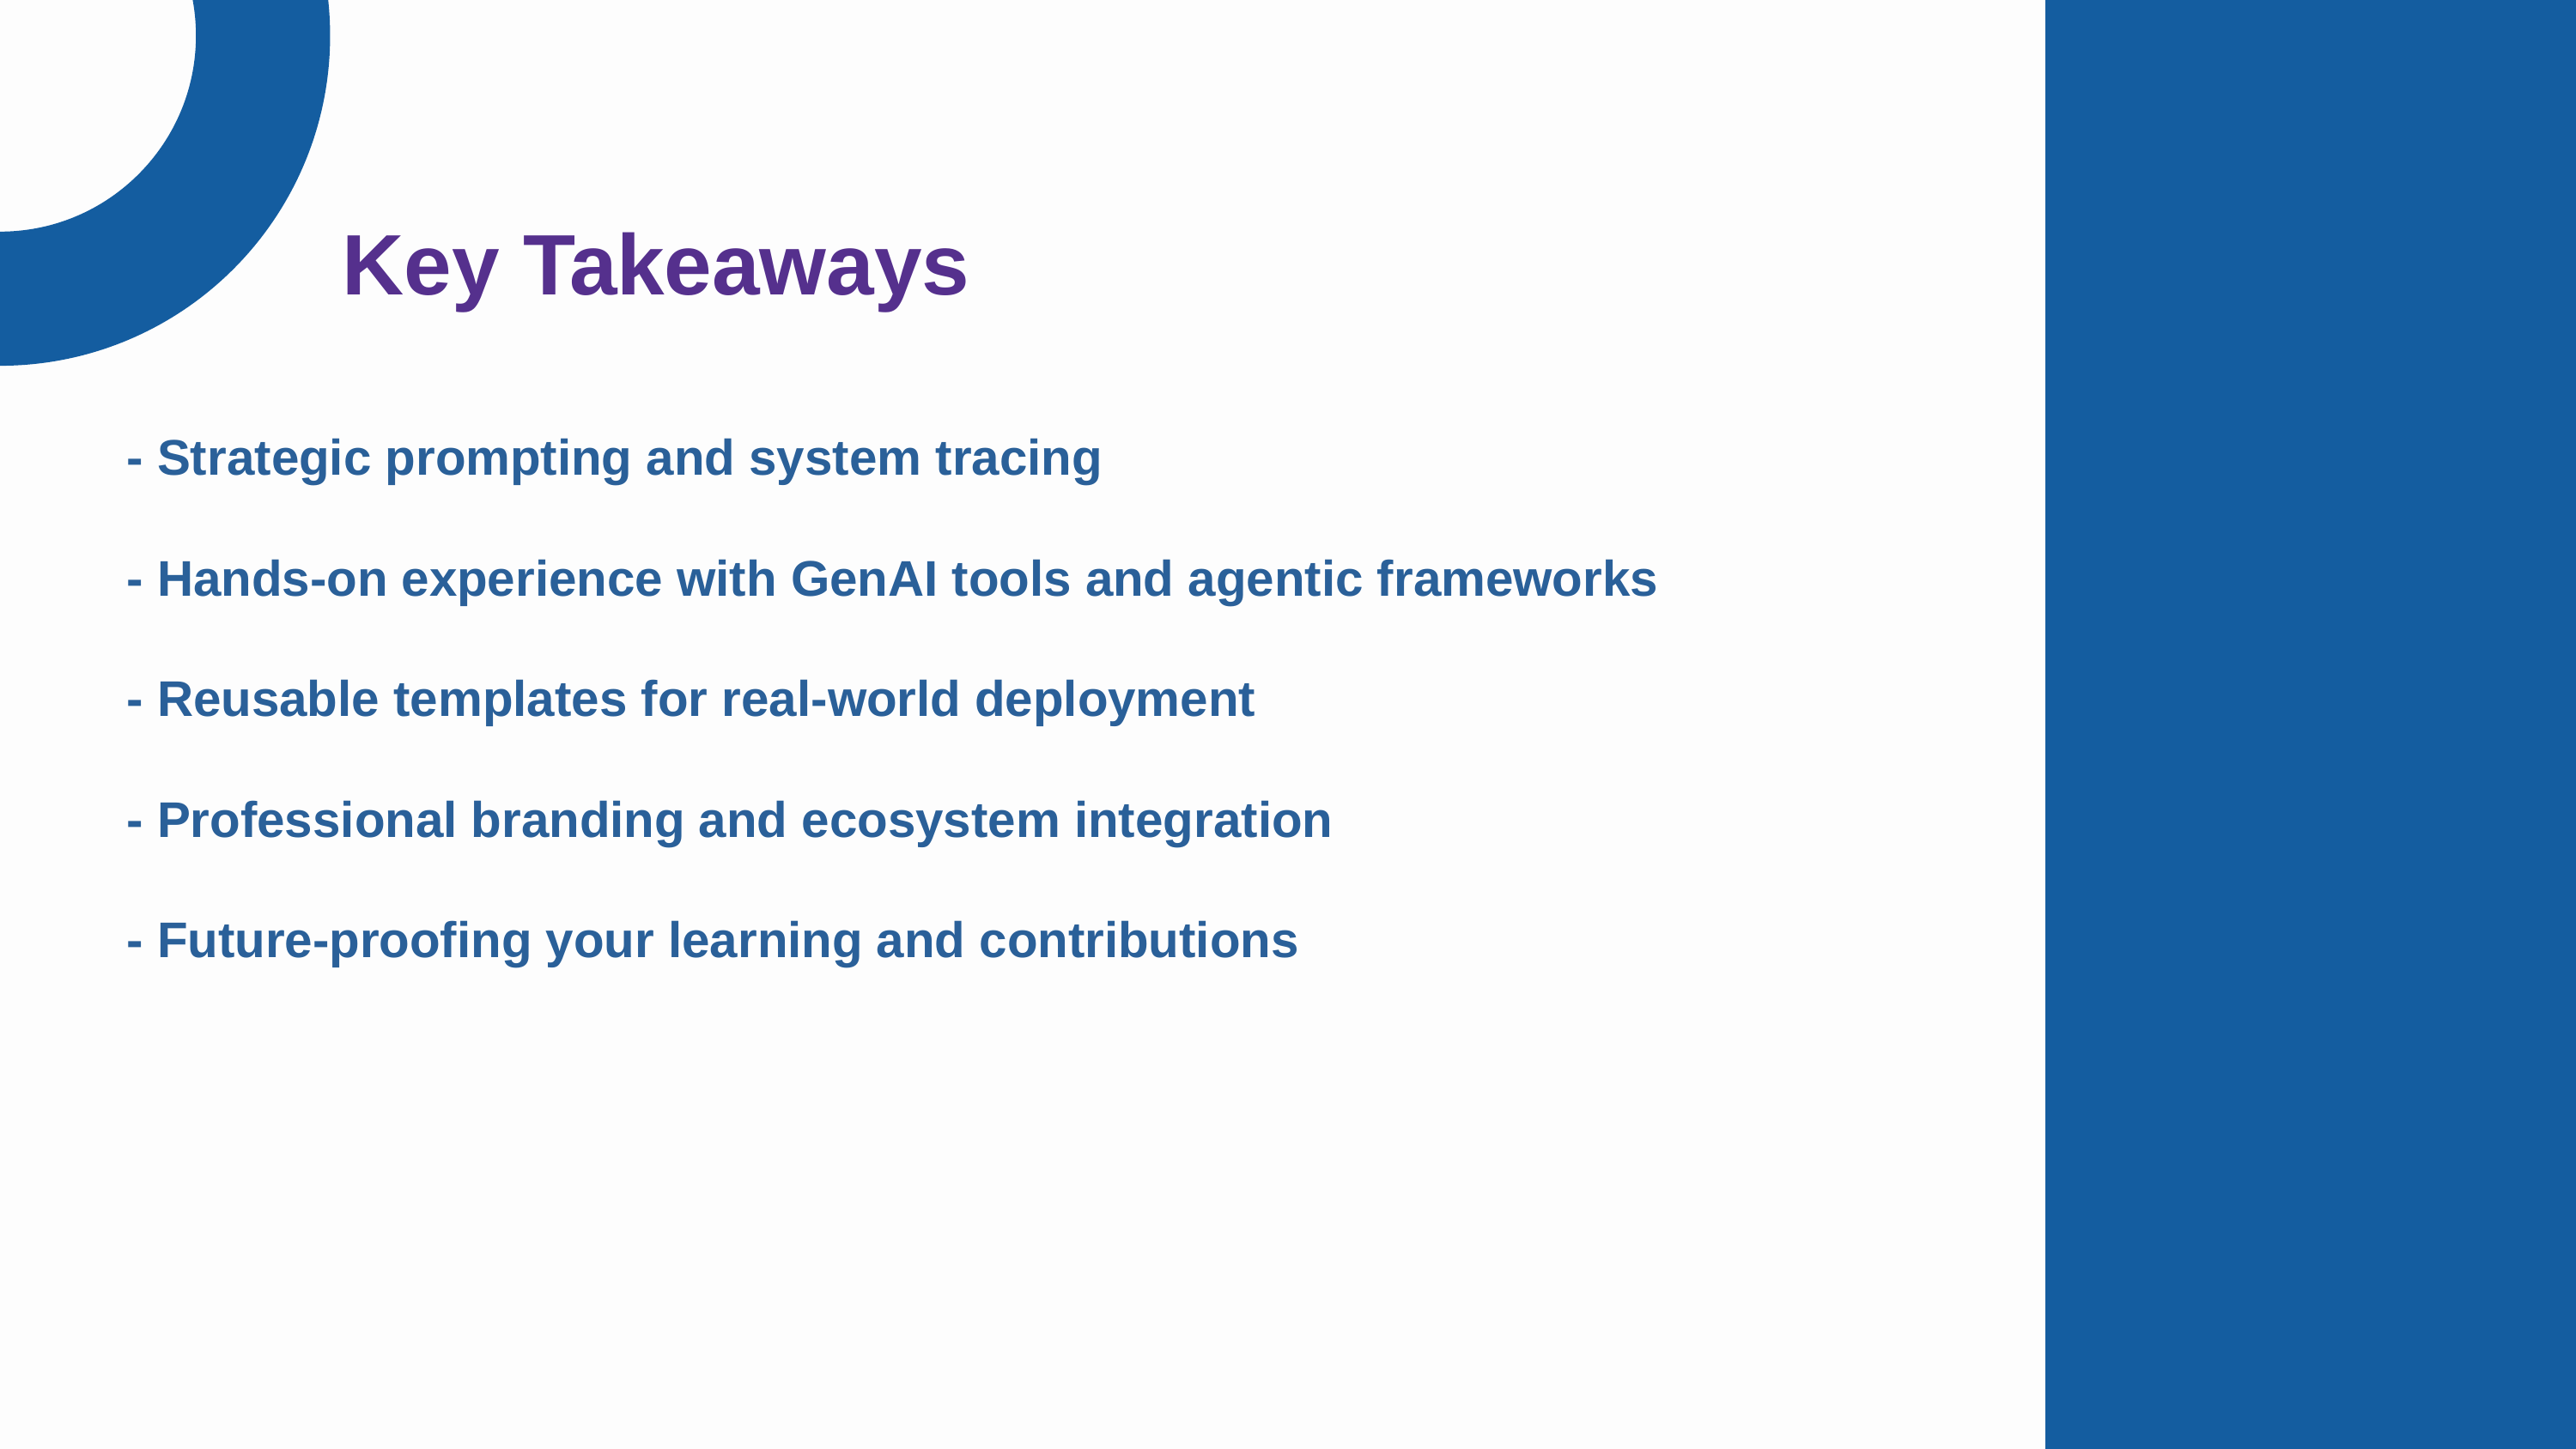

Key Takeaways
Inaugural Session

- Strategic prompting and system tracing
- Hands-on experience with GenAI tools and agentic frameworks
- Reusable templates for real-world deployment
- Professional branding and ecosystem integration
- Future-proofing your learning and contributions